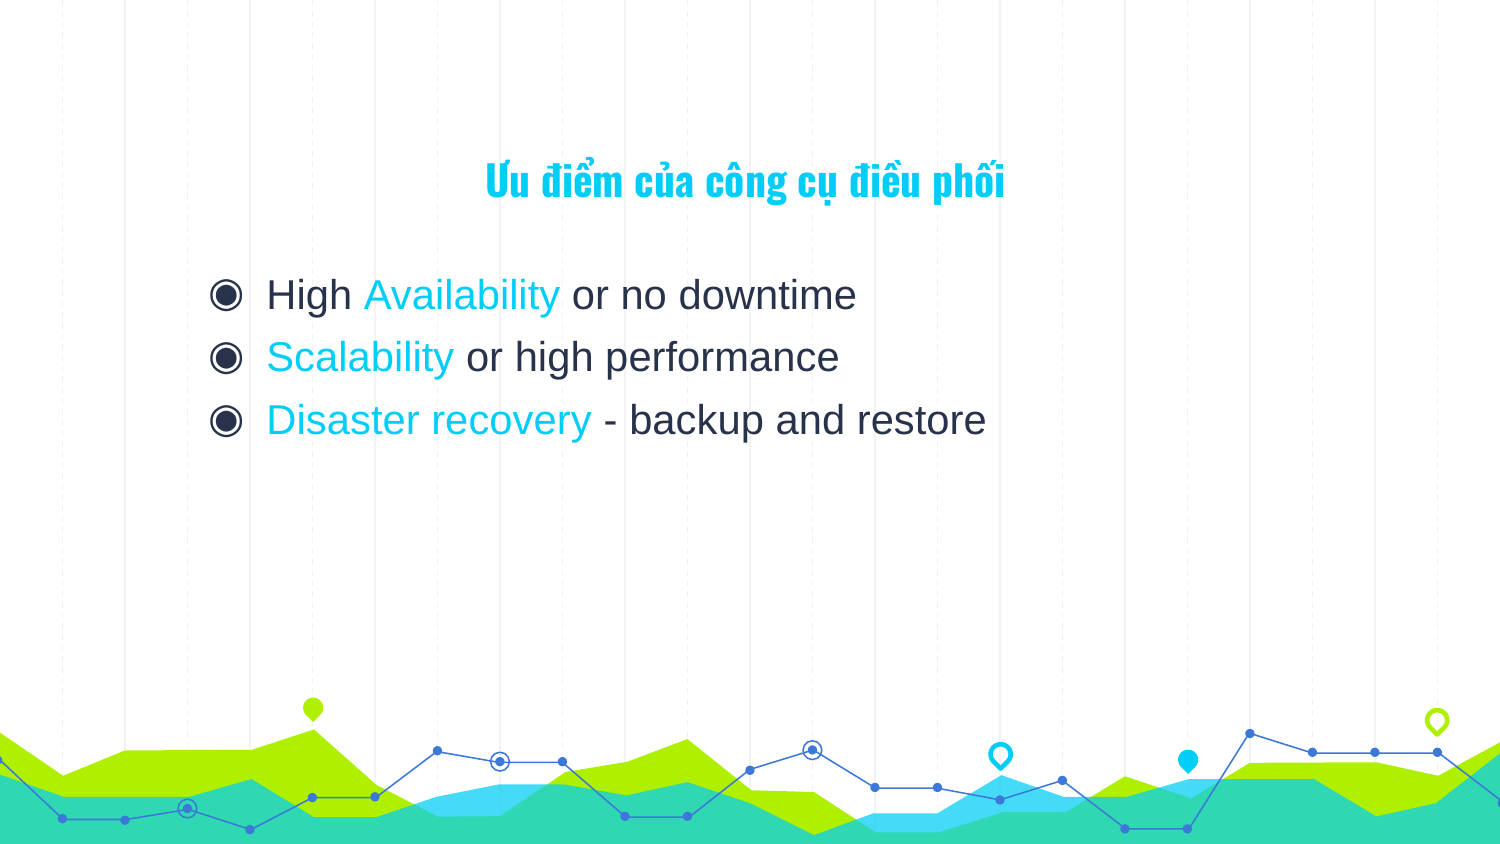

# Ưu điểm của công cụ điều phối
High Availability or no downtime
Scalability or high performance
Disaster recovery - backup and restore
7